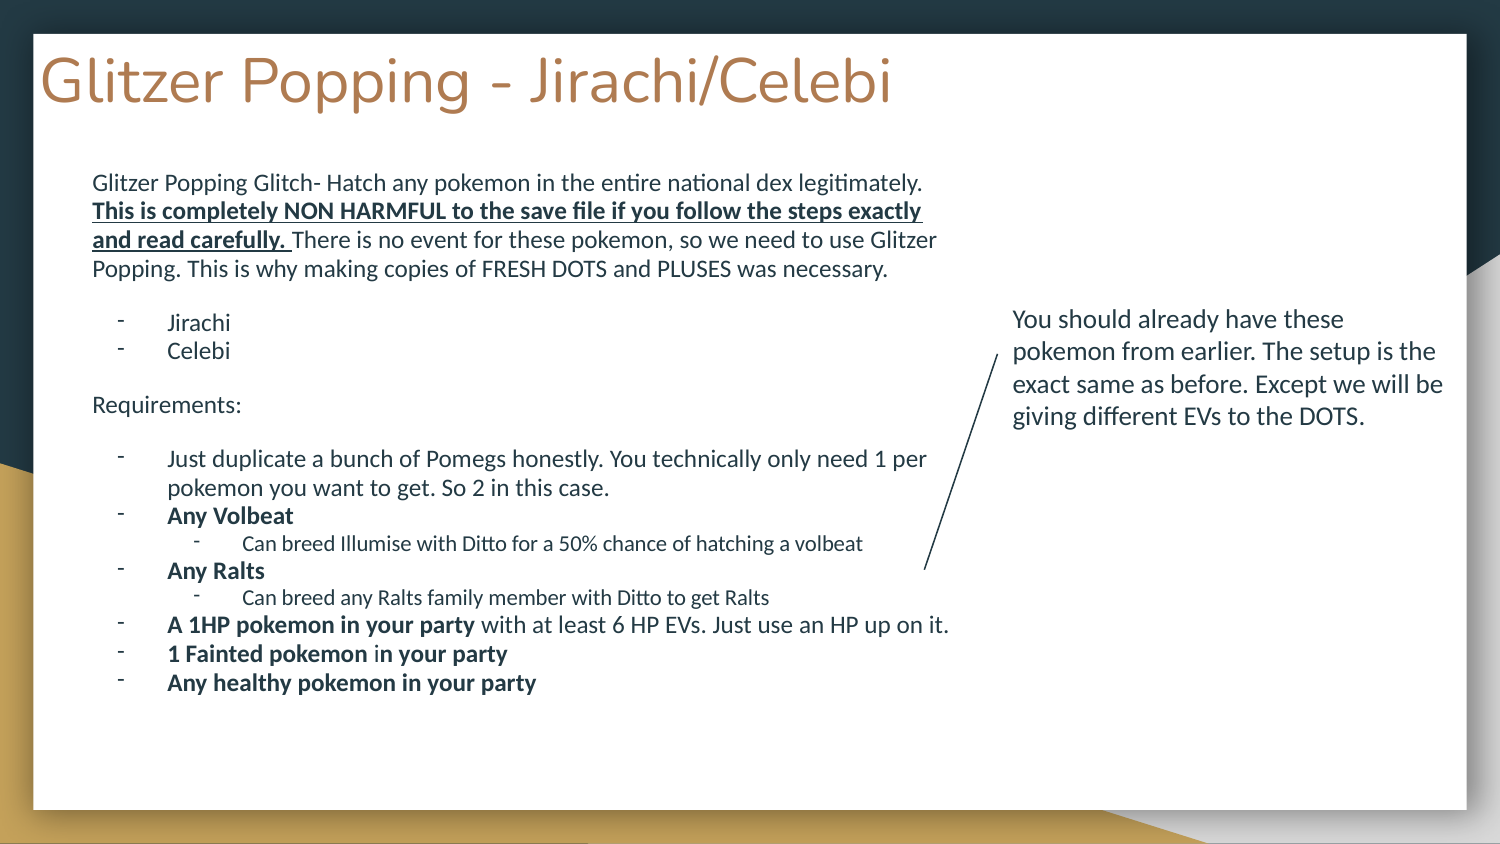

# Glitzer Popping - Jirachi/Celebi
Glitzer Popping Glitch- Hatch any pokemon in the entire national dex legitimately. This is completely NON HARMFUL to the save file if you follow the steps exactly and read carefully. There is no event for these pokemon, so we need to use Glitzer Popping. This is why making copies of FRESH DOTS and PLUSES was necessary.
Jirachi
Celebi
Requirements:
Just duplicate a bunch of Pomegs honestly. You technically only need 1 per pokemon you want to get. So 2 in this case.
Any Volbeat
Can breed Illumise with Ditto for a 50% chance of hatching a volbeat
Any Ralts
Can breed any Ralts family member with Ditto to get Ralts
A 1HP pokemon in your party with at least 6 HP EVs. Just use an HP up on it.
1 Fainted pokemon in your party
Any healthy pokemon in your party
You should already have these pokemon from earlier. The setup is the exact same as before. Except we will be giving different EVs to the DOTS.